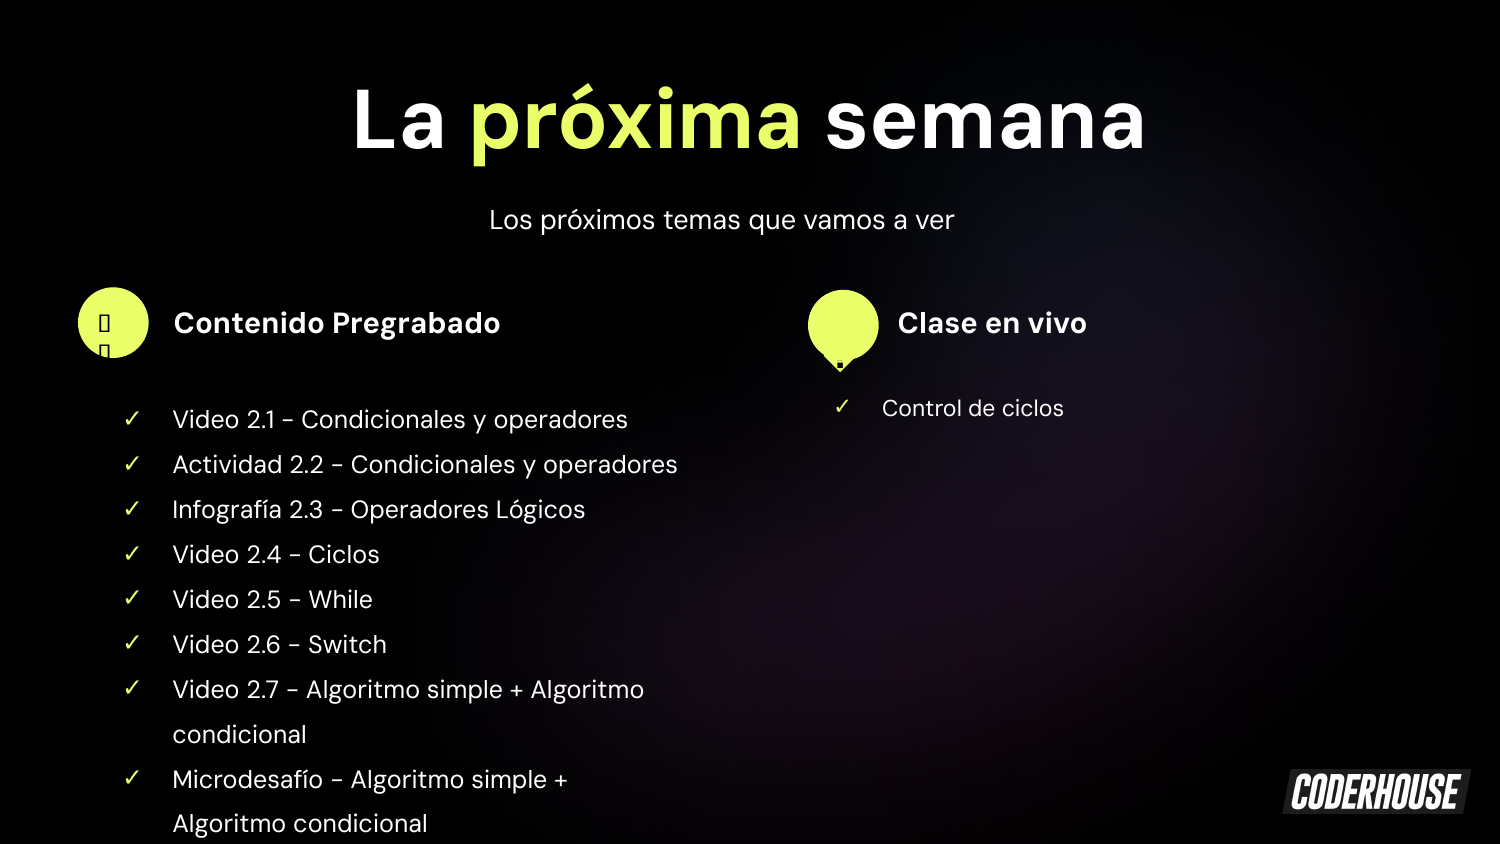

La próxima semana
Los próximos temas que vamos a ver

🎥
Contenido Pregrabado
Clase en vivo

💻
Video 2.1 - Condicionales y operadores
Actividad 2.2 - Condicionales y operadores
Infografía 2.3 - Operadores Lógicos
Video 2.4 - Ciclos
Video 2.5 - While
Video 2.6 - Switch
Video 2.7 - Algoritmo simple + Algoritmo condicional
Microdesafío - Algoritmo simple + Algoritmo condicional
Control de ciclos